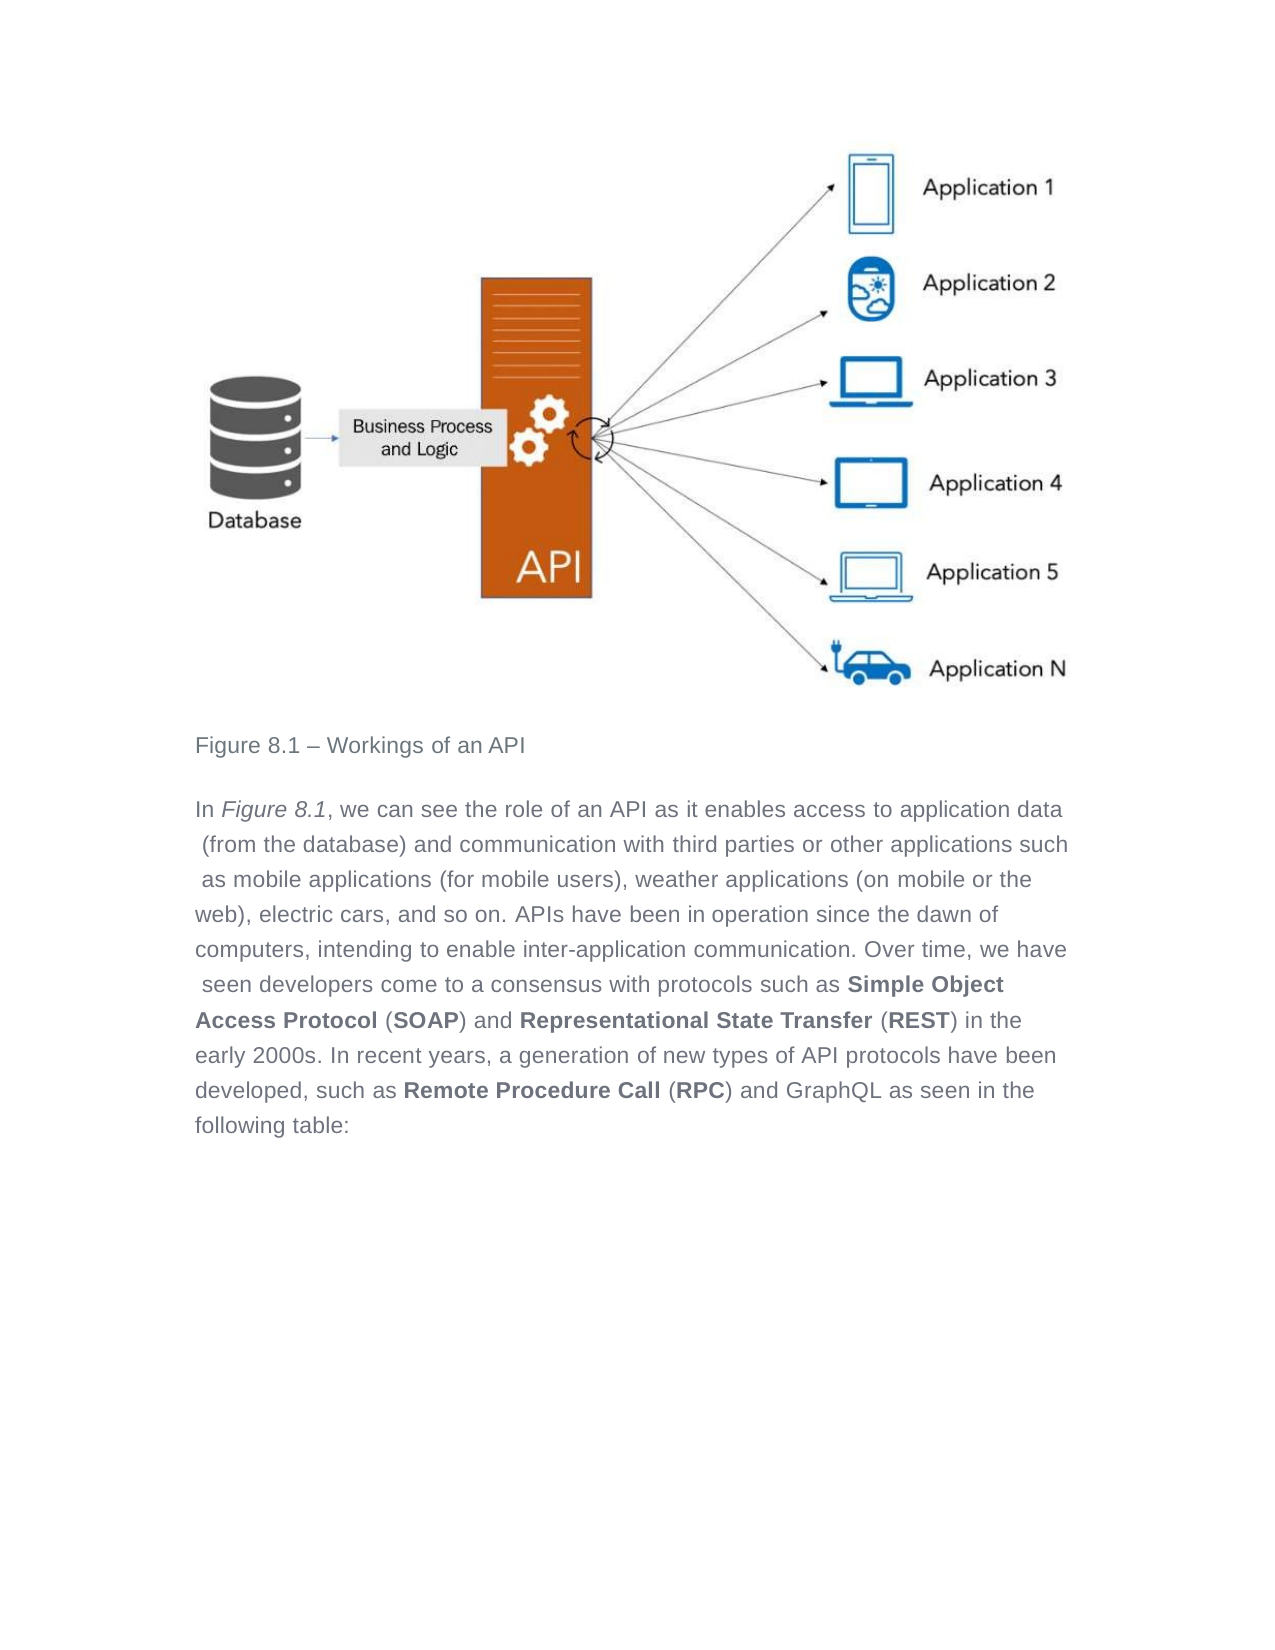

Figure 8.1 – Workings of an API

In Figure 8.1, we can see the role of an API as it enables access to application data  (from the database) and communication with third parties or other applications such  as mobile applications (for mobile users), weather applications (on mobile or the  web), electric cars, and so on. APIs have been in operation since the dawn of  computers, intending to enable inter-application communication. Over time, we have  seen developers come to a consensus with protocols such as Simple Object  Access Protocol (SOAP) and Representational State Transfer (REST) in the  early 2000s. In recent years, a generation of new types of API protocols have been  developed, such as Remote Procedure Call (RPC) and GraphQL as seen in the  following table: